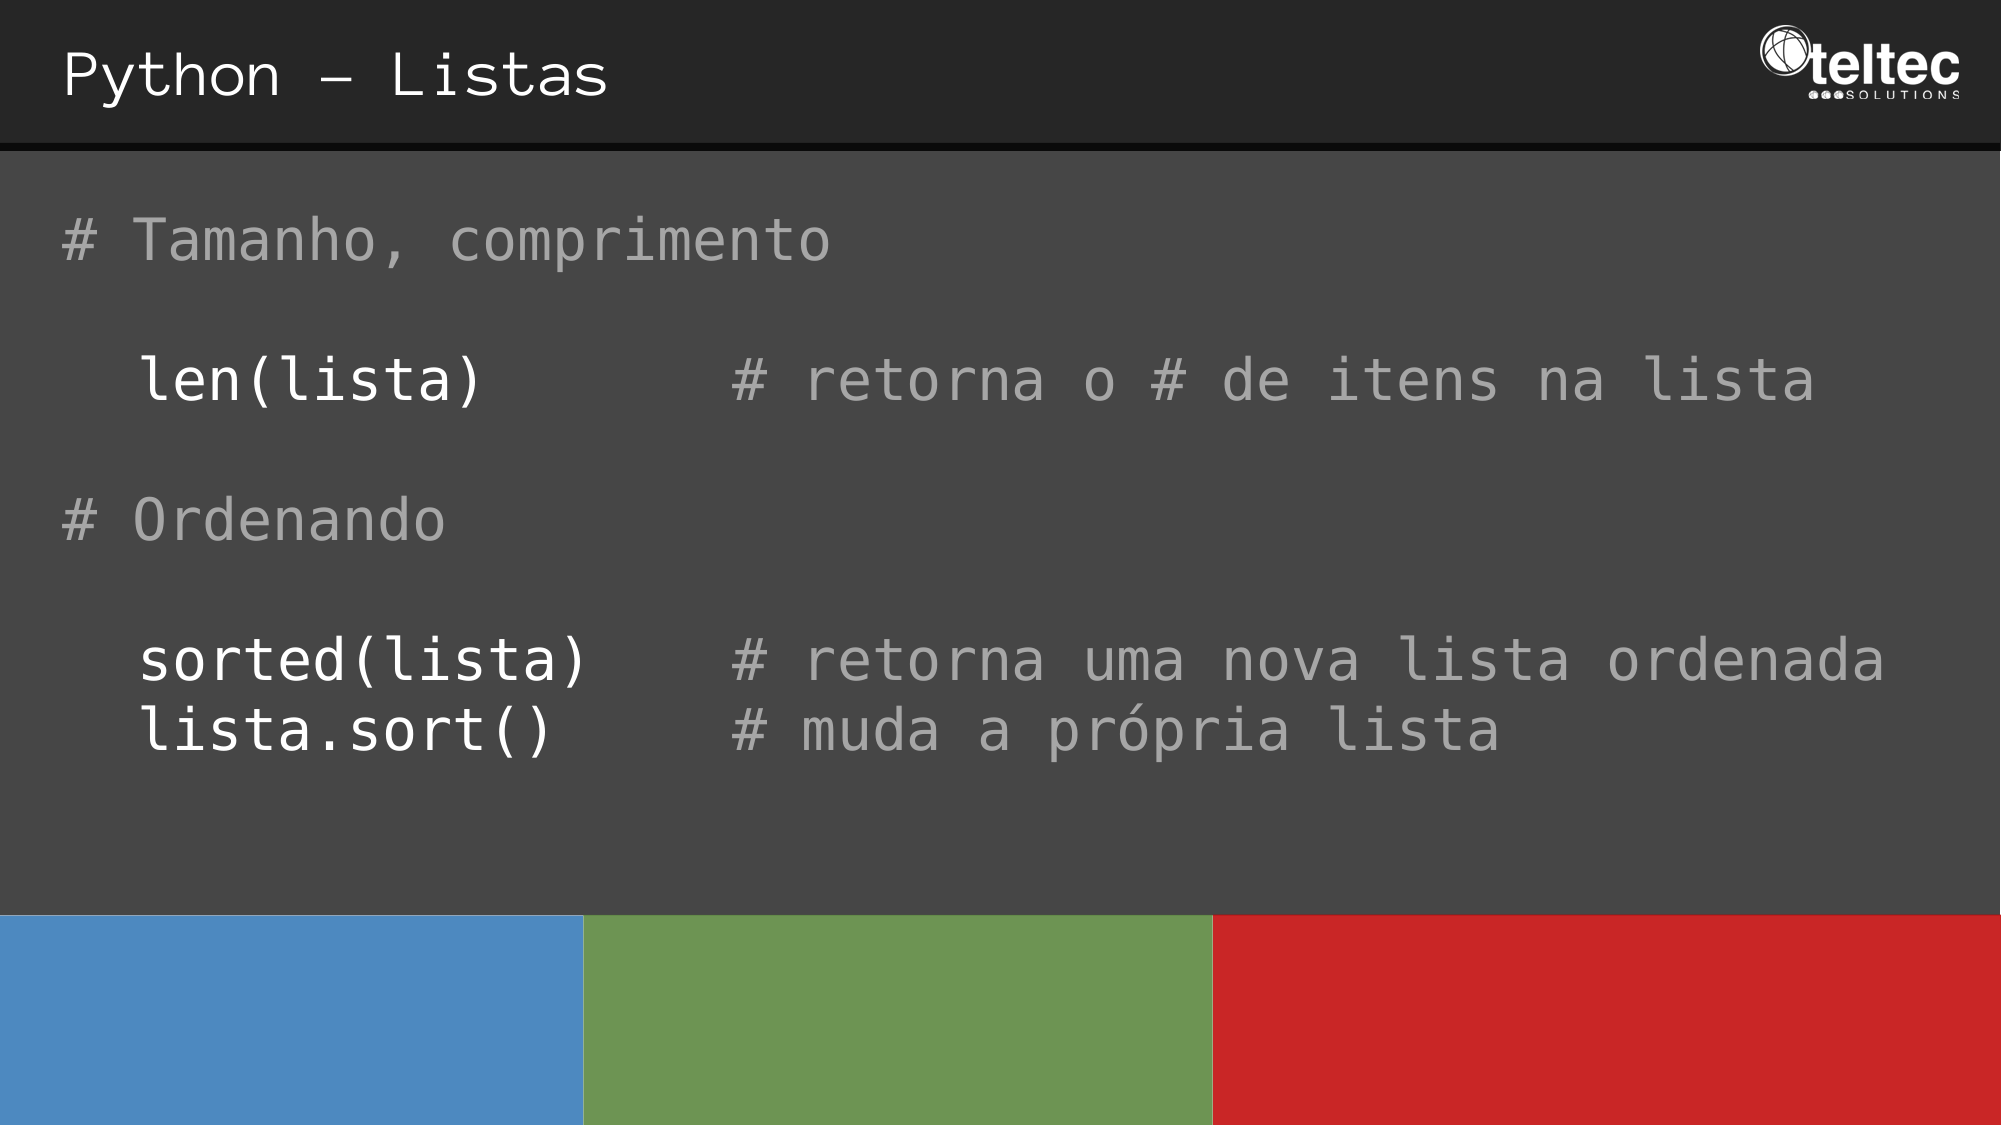

Python – Listas
# Tamanho, comprimento

len(lista)       # retorna o # de itens na lista

# Ordenando

sorted(lista)    # retorna uma nova lista ordenada
lista.sort()     # muda a própria lista